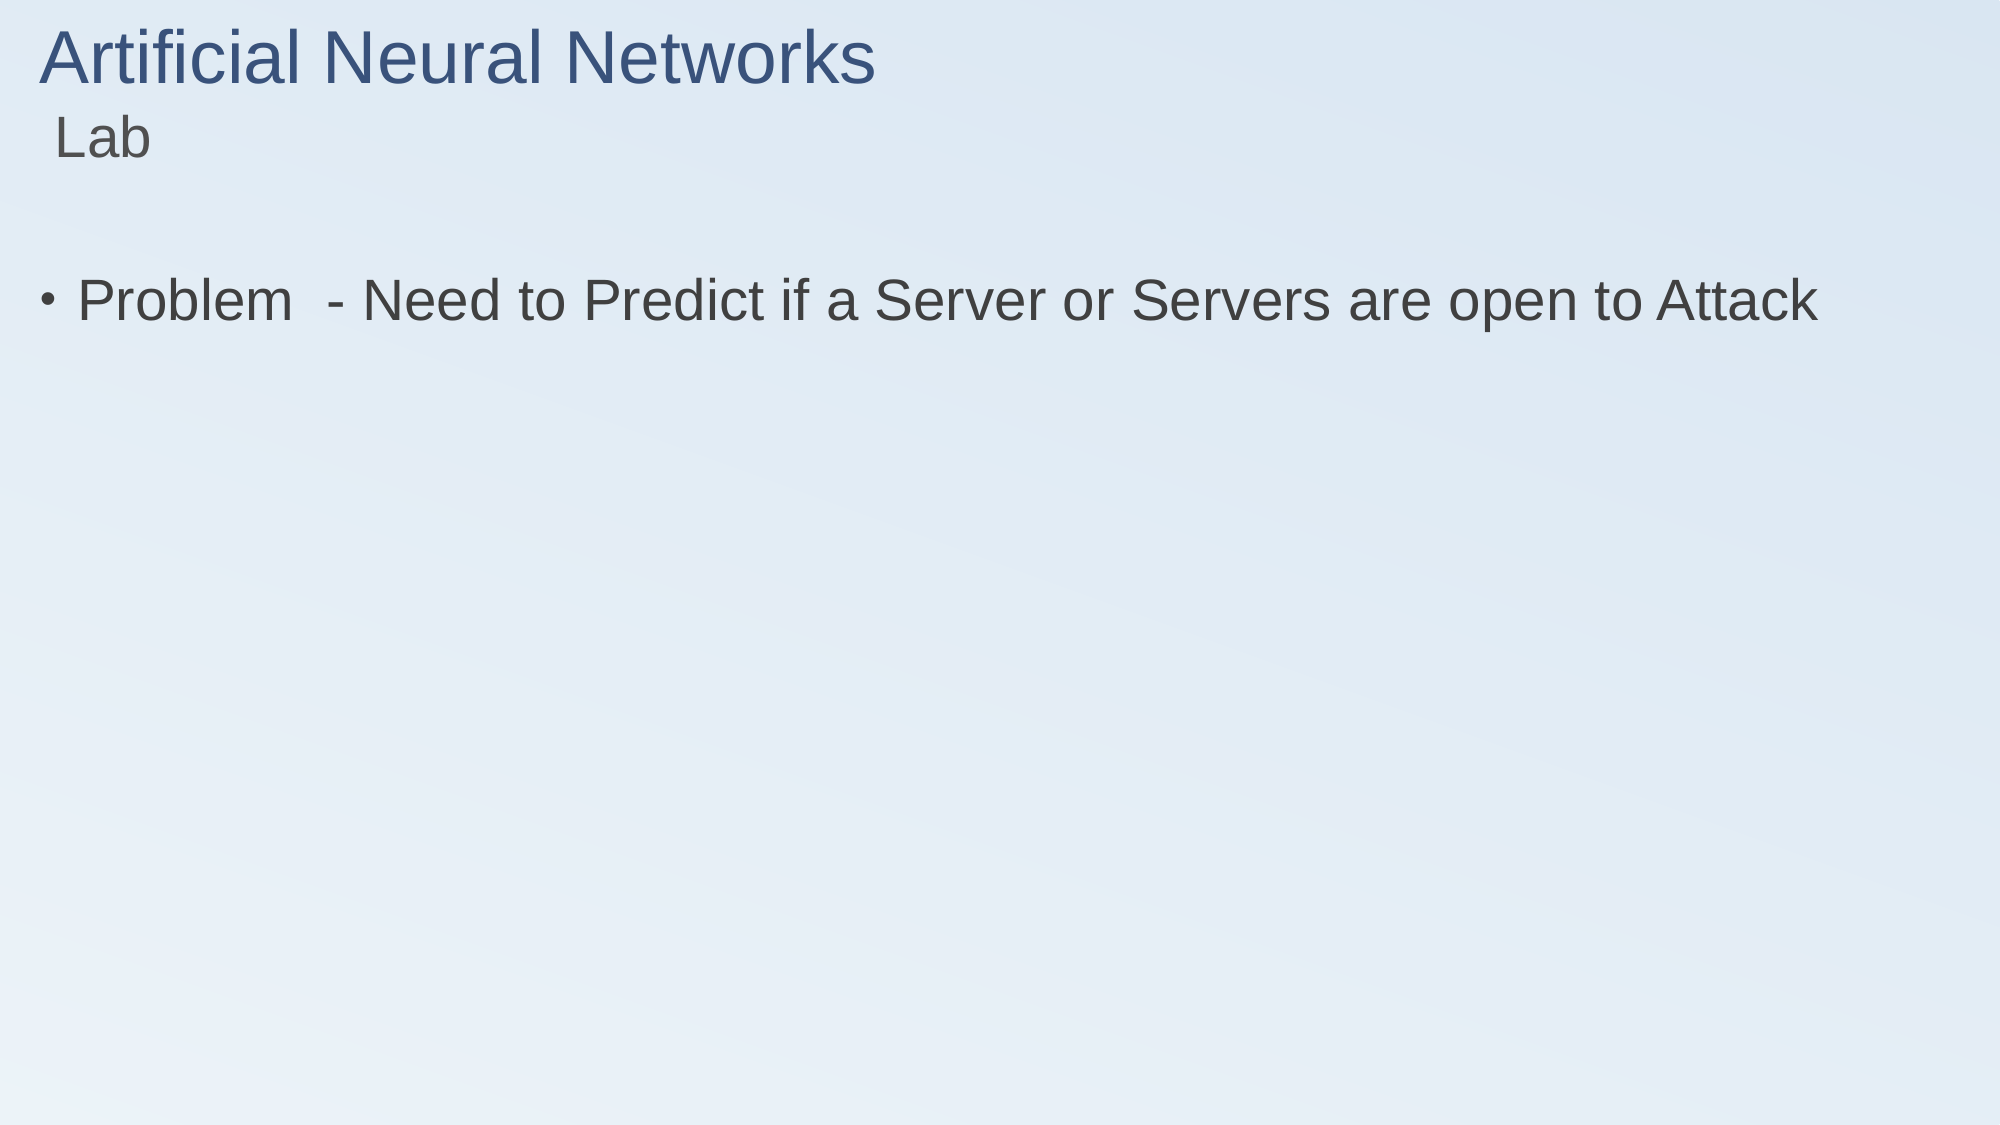

# Artificial Neural Networks
Lab
Problem  - Need to Predict if a Server or Servers are open to Attack